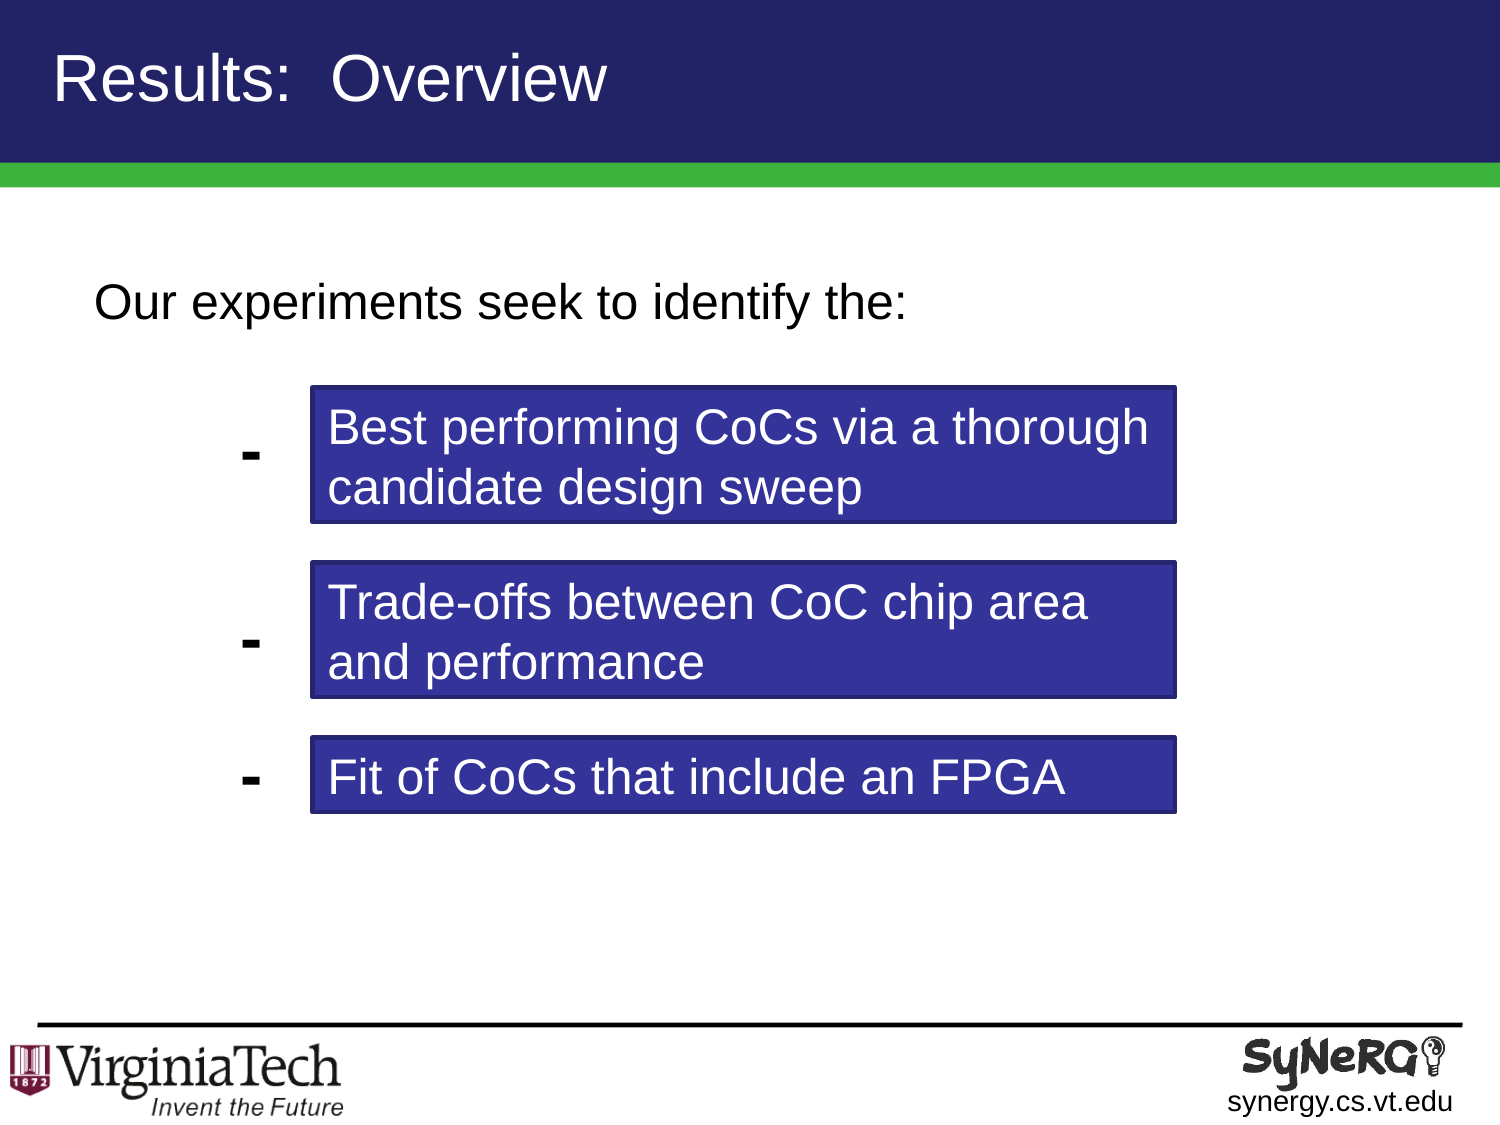

# Results:  Overview
Our experiments seek to identify the:
Best performing CoCs via a thorough candidate design sweep
-
Trade-offs between CoC chip area and performance
-
-
Fit of CoCs that include an FPGA